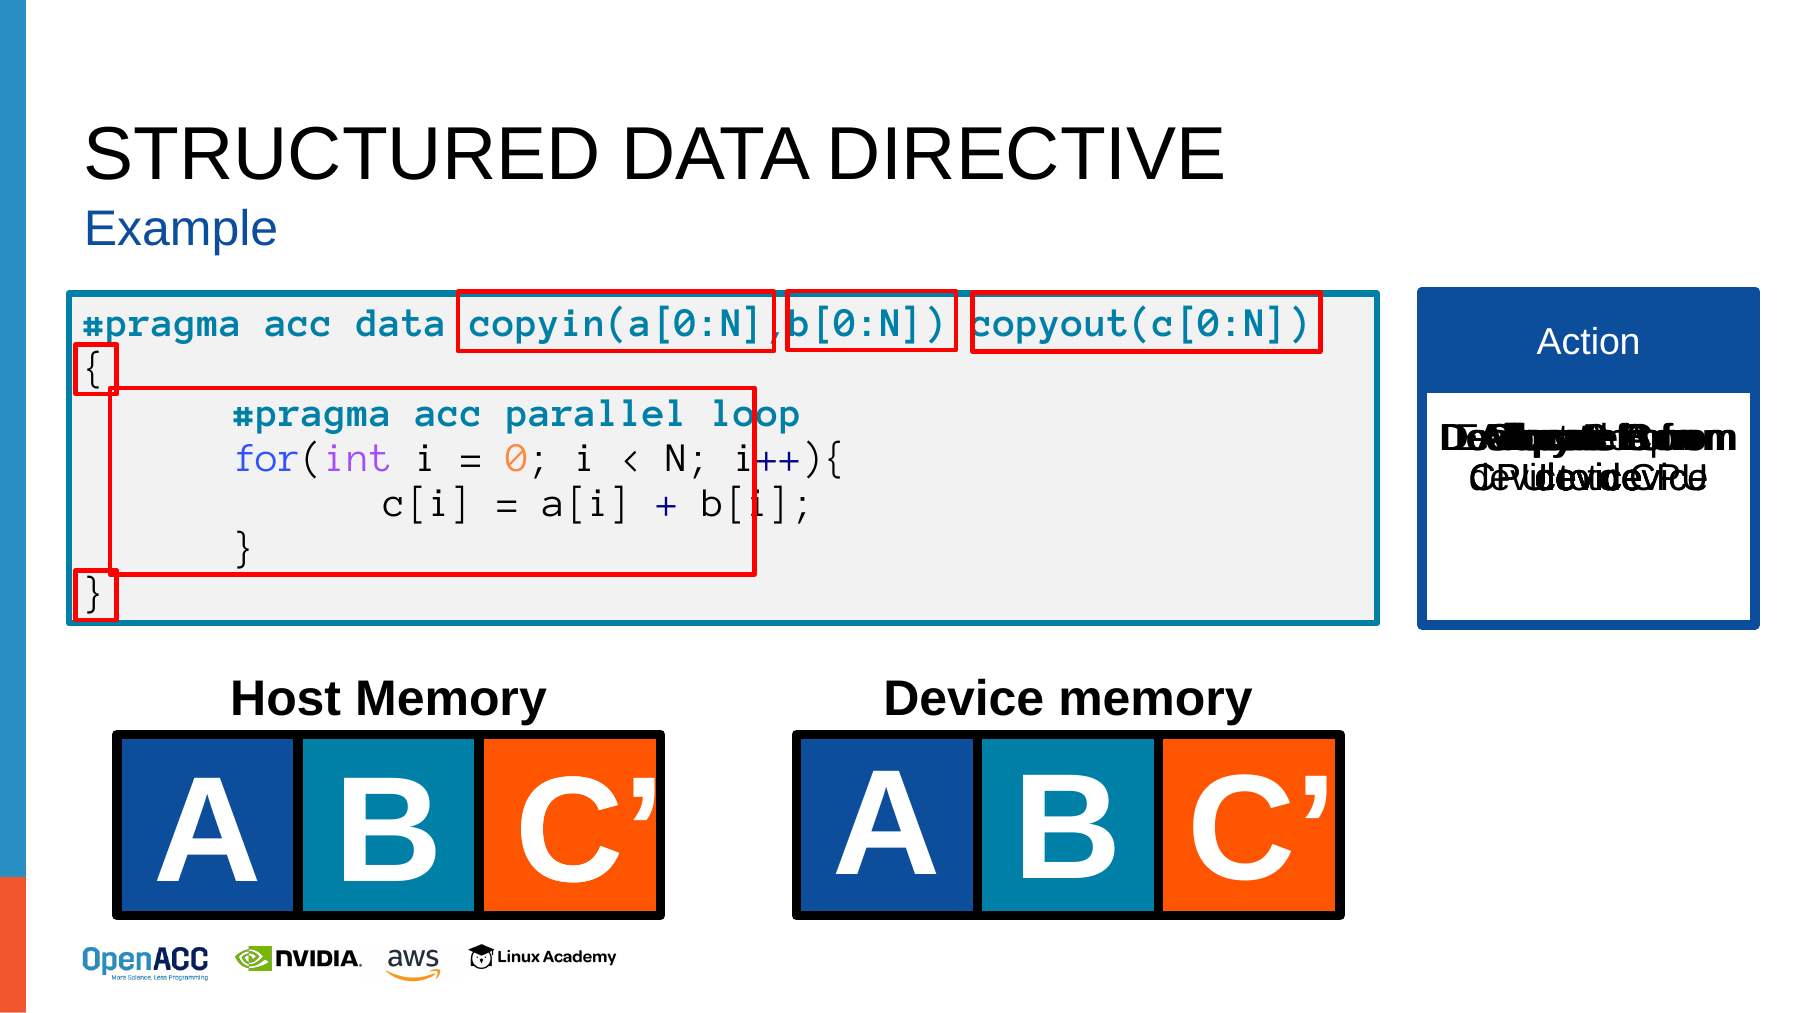

# Structured data Directive
Example

#pragma acc data copyin(a[0:N],b[0:N]) copyout(c[0:N])
{
	#pragma acc parallel loop
	for(int i = 0; i < N; i++){
		c[i] = a[i] + b[i];
	}
}

Action

Deallocate C from
device
Deallocate B from
device
Deallocate A from
device
Execute loop on
device
Copy A from
CPU to device
Copy B from
CPU to device
Copy C from
device to CPU
Allocate C on
device
Allocate B on
device
Allocate A on
device

Host Memory
Device memory

A
B
C’
B
C’
C
A